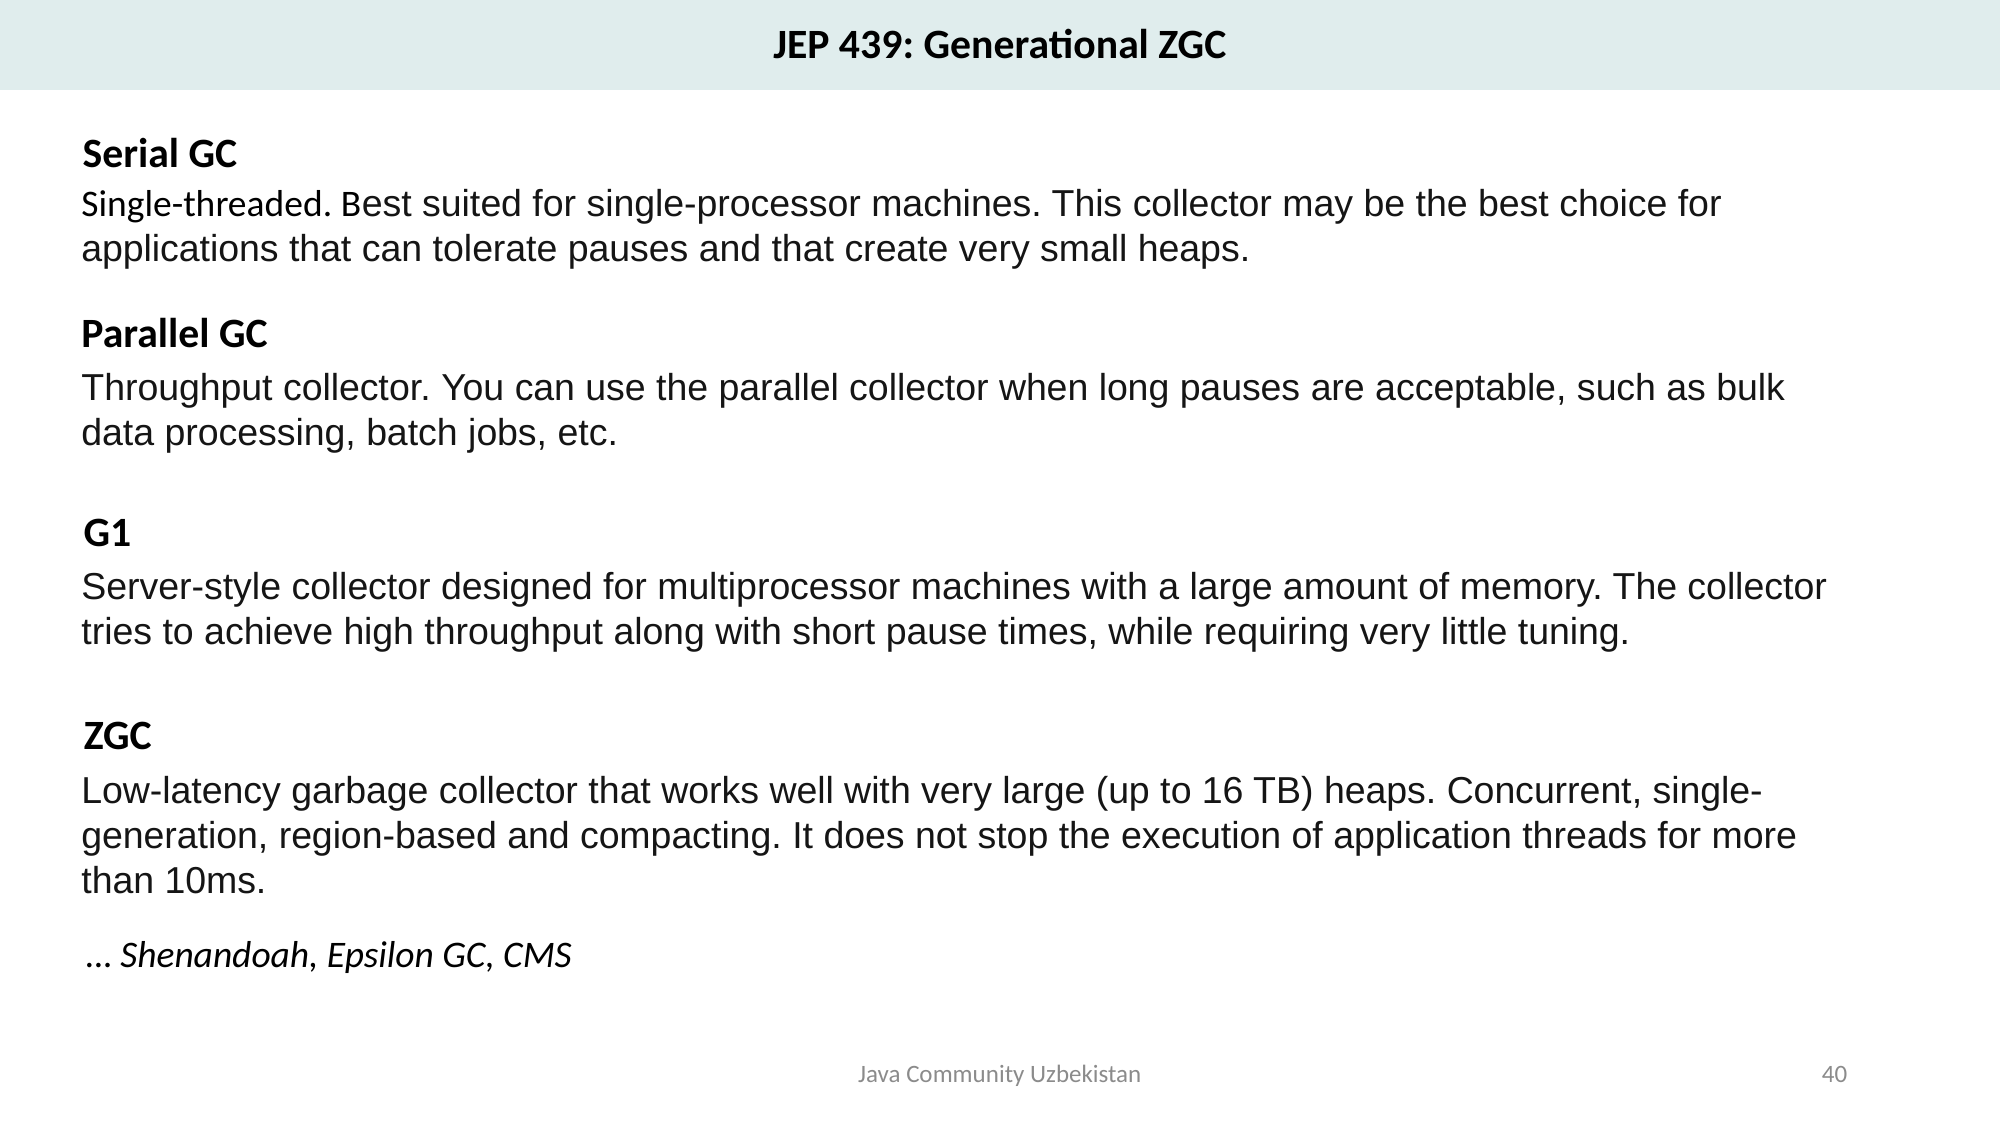

JEP 439: Generational ZGC
Serial GC
Single-threaded. Best suited for single-processor machines. This collector may be the best choice for applications that can tolerate pauses and that create very small heaps.
Parallel GC
Throughput collector. You can use the parallel collector when long pauses are acceptable, such as bulk data processing, batch jobs, etc.
G1
Server-style collector designed for multiprocessor machines with a large amount of memory. The collector tries to achieve high throughput along with short pause times, while requiring very little tuning.
ZGC
Low-latency garbage collector that works well with very large (up to 16 TB) heaps. Concurrent, single-generation, region-based and compacting. It does not stop the execution of application threads for more than 10ms.
… Shenandoah, Epsilon GC, CMS
Java Community Uzbekistan
40